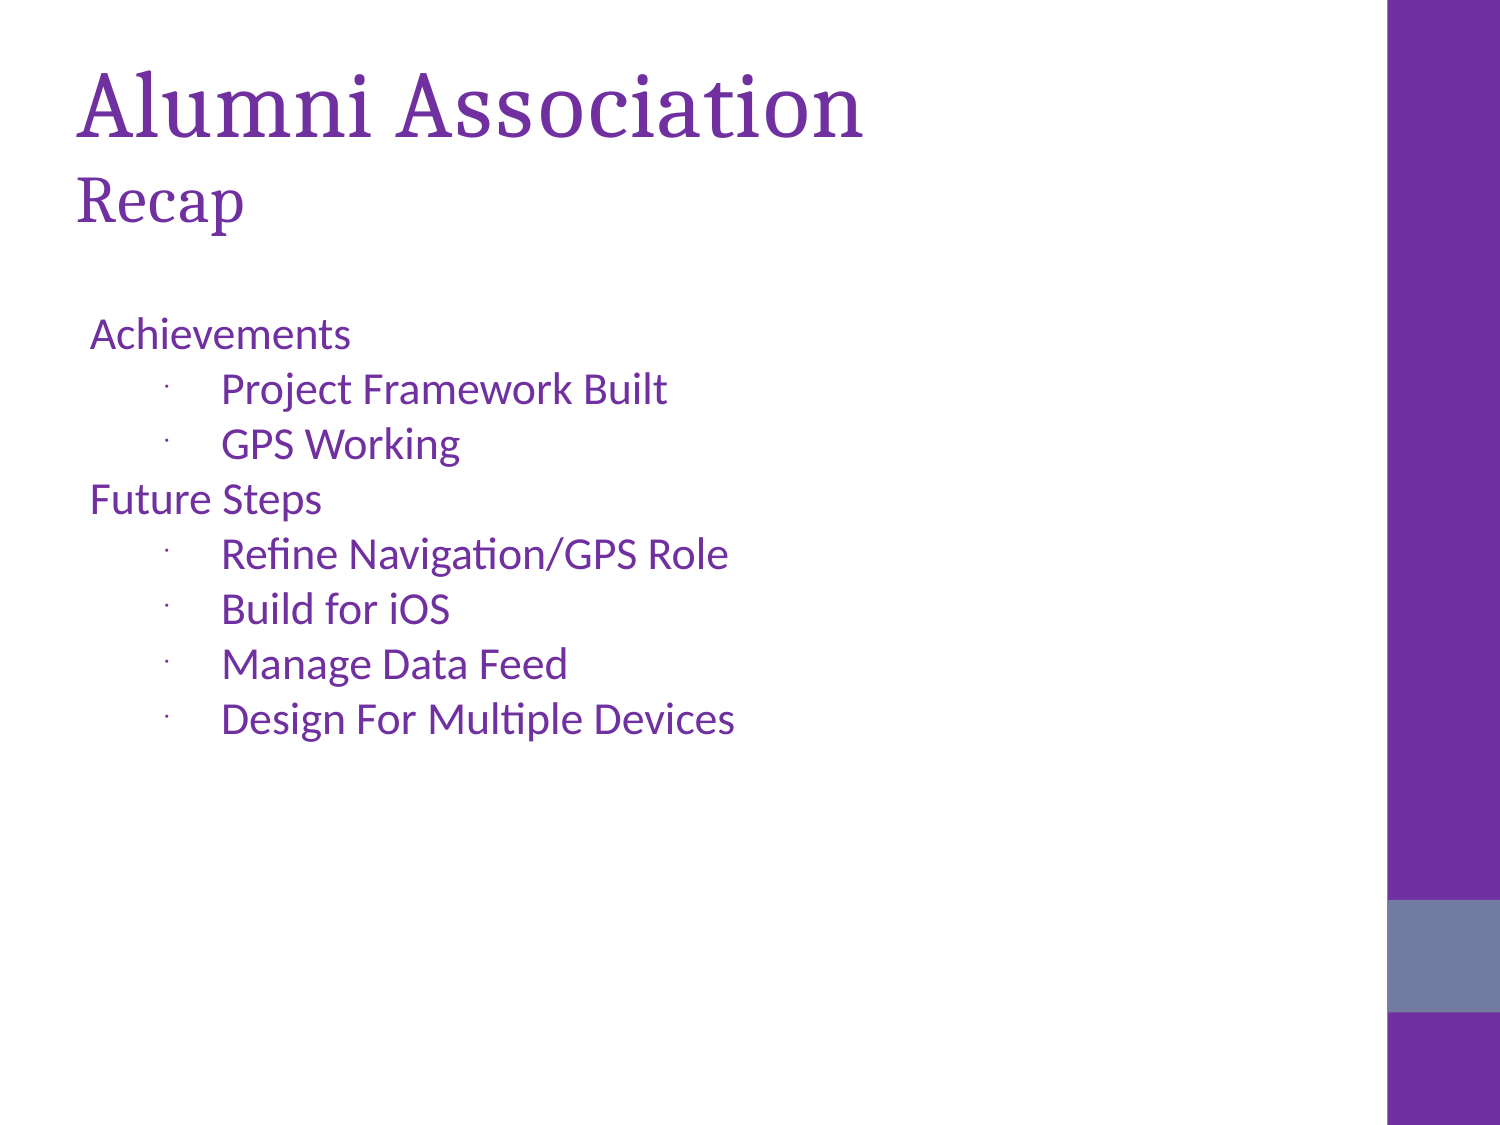

Alumni Association
Recap
Achievements
Project Framework Built
GPS Working
Future Steps
Refine Navigation/GPS Role
Build for iOS
Manage Data Feed
Design For Multiple Devices